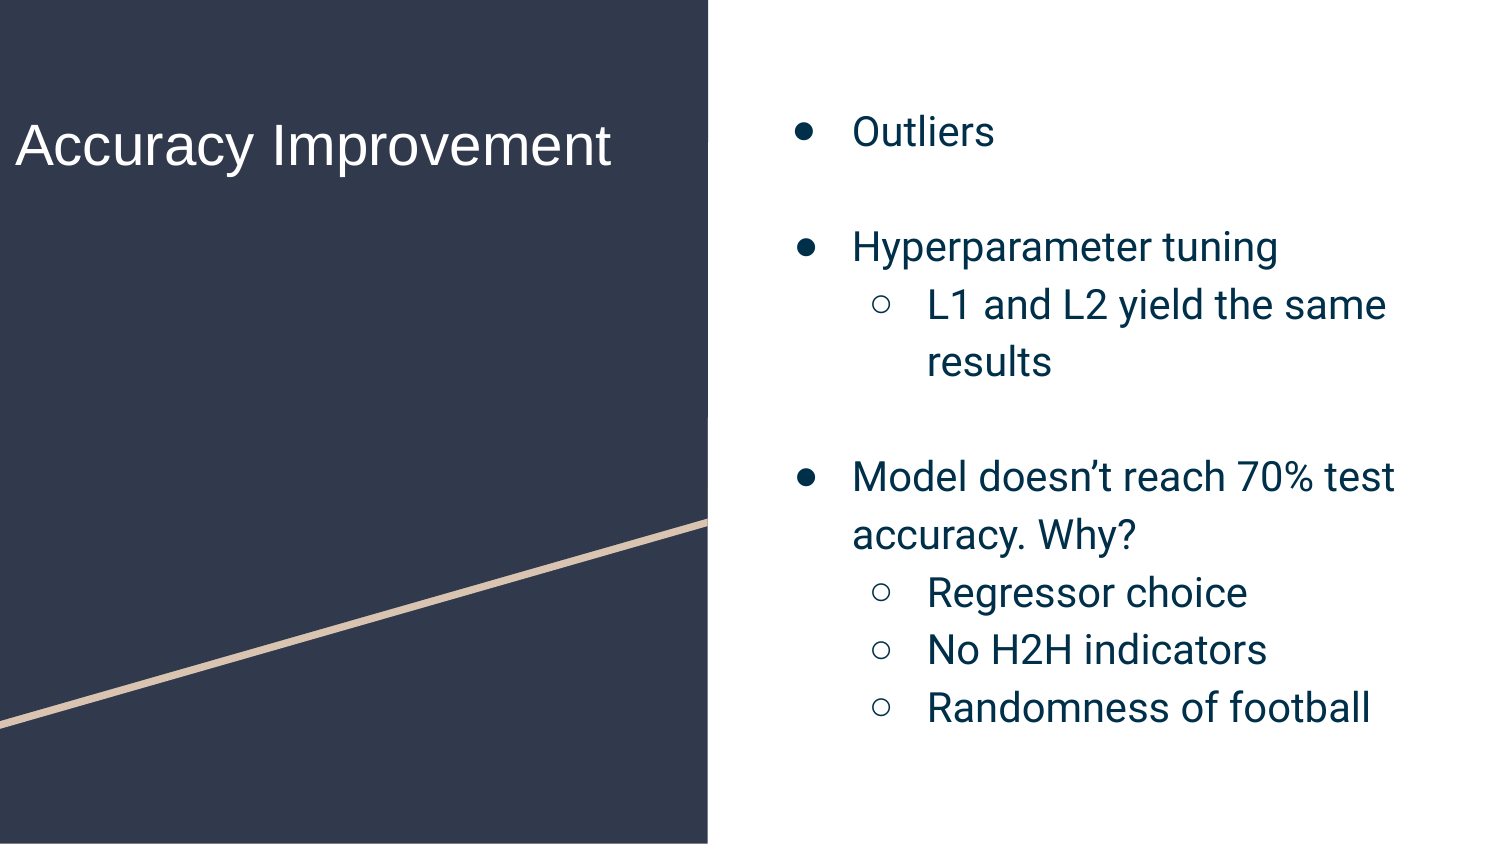

# Accuracy Improvement
Outliers

Hyperparameter tuning
L1 and L2 yield the same results

Model doesn’t reach 70% test accuracy. Why?
Regressor choice
No H2H indicators
Randomness of football